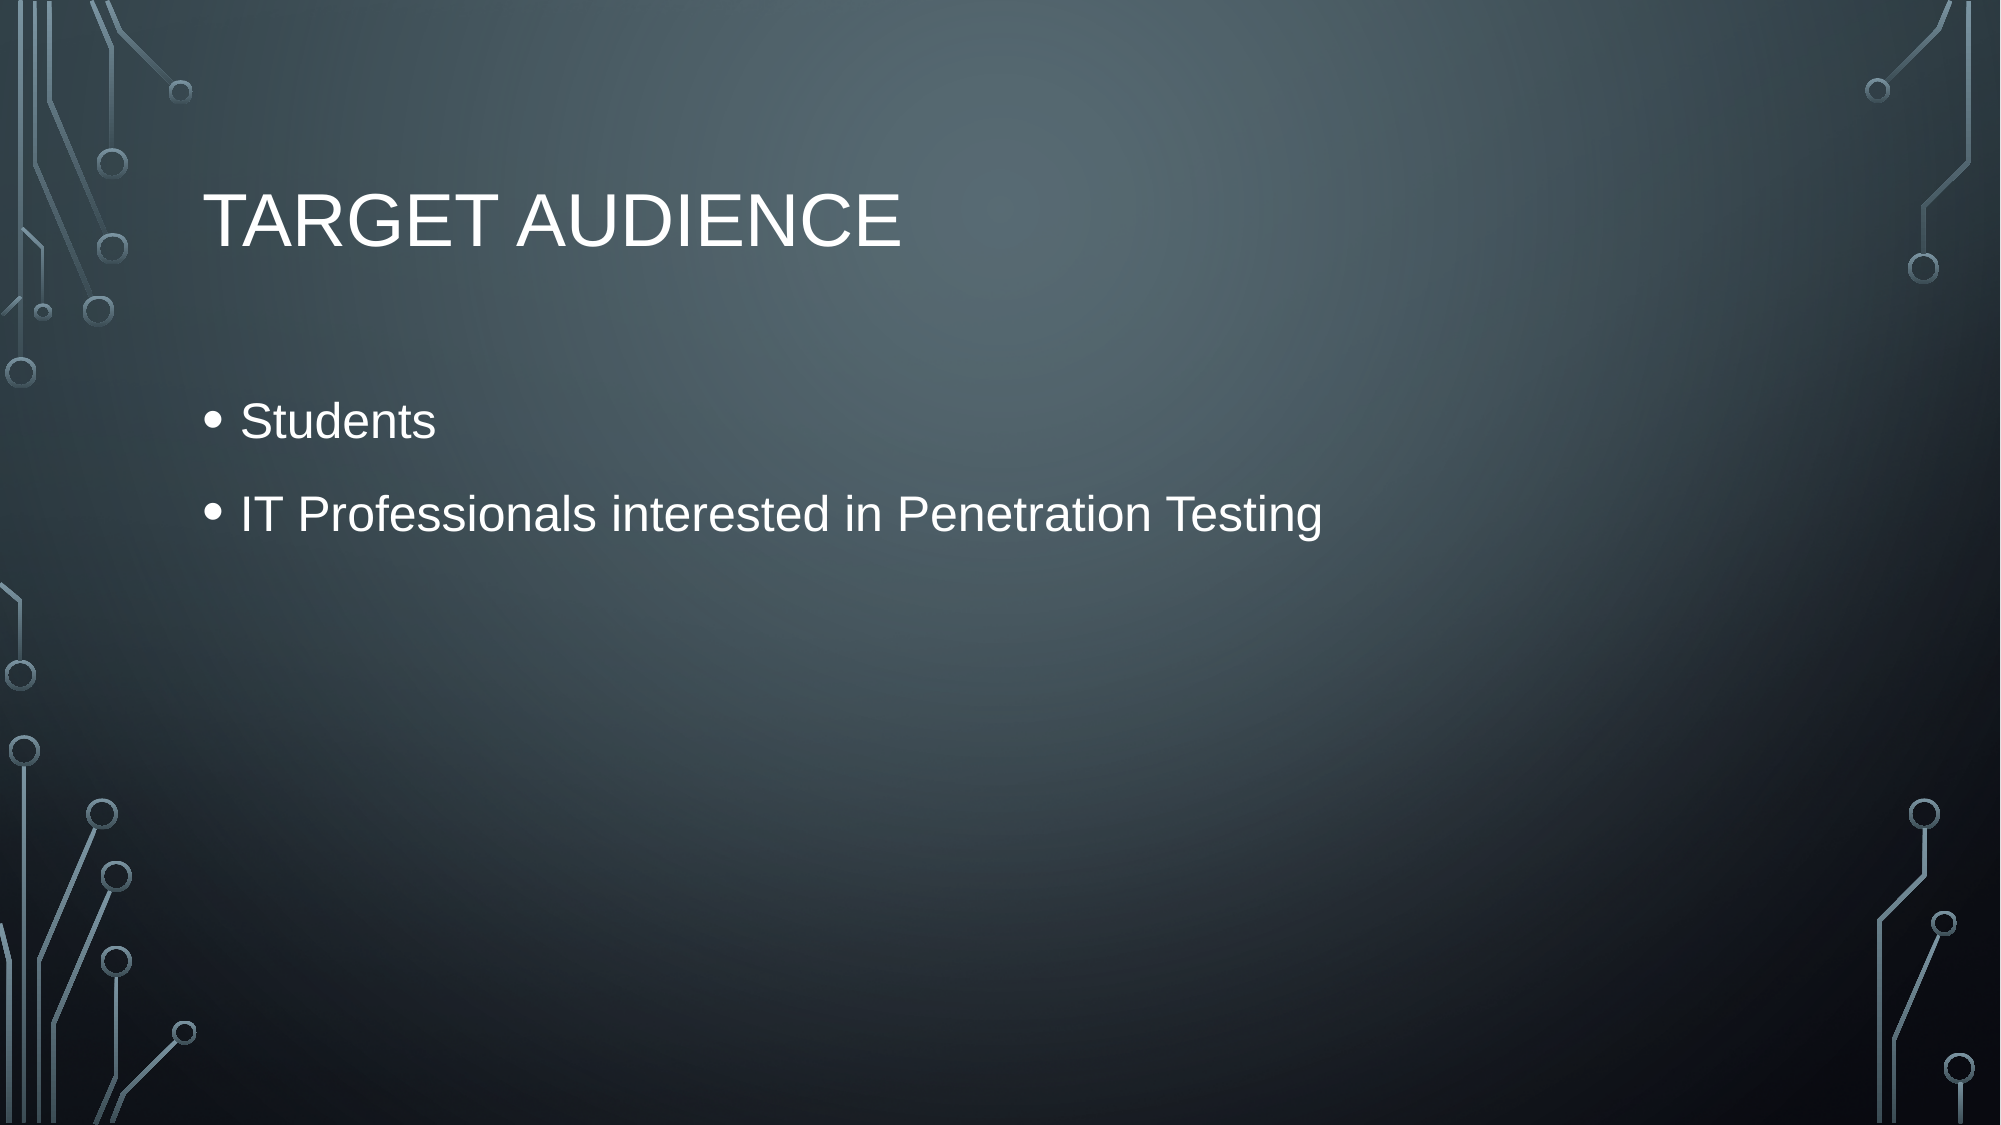

# Target Audience
Students
IT Professionals interested in Penetration Testing